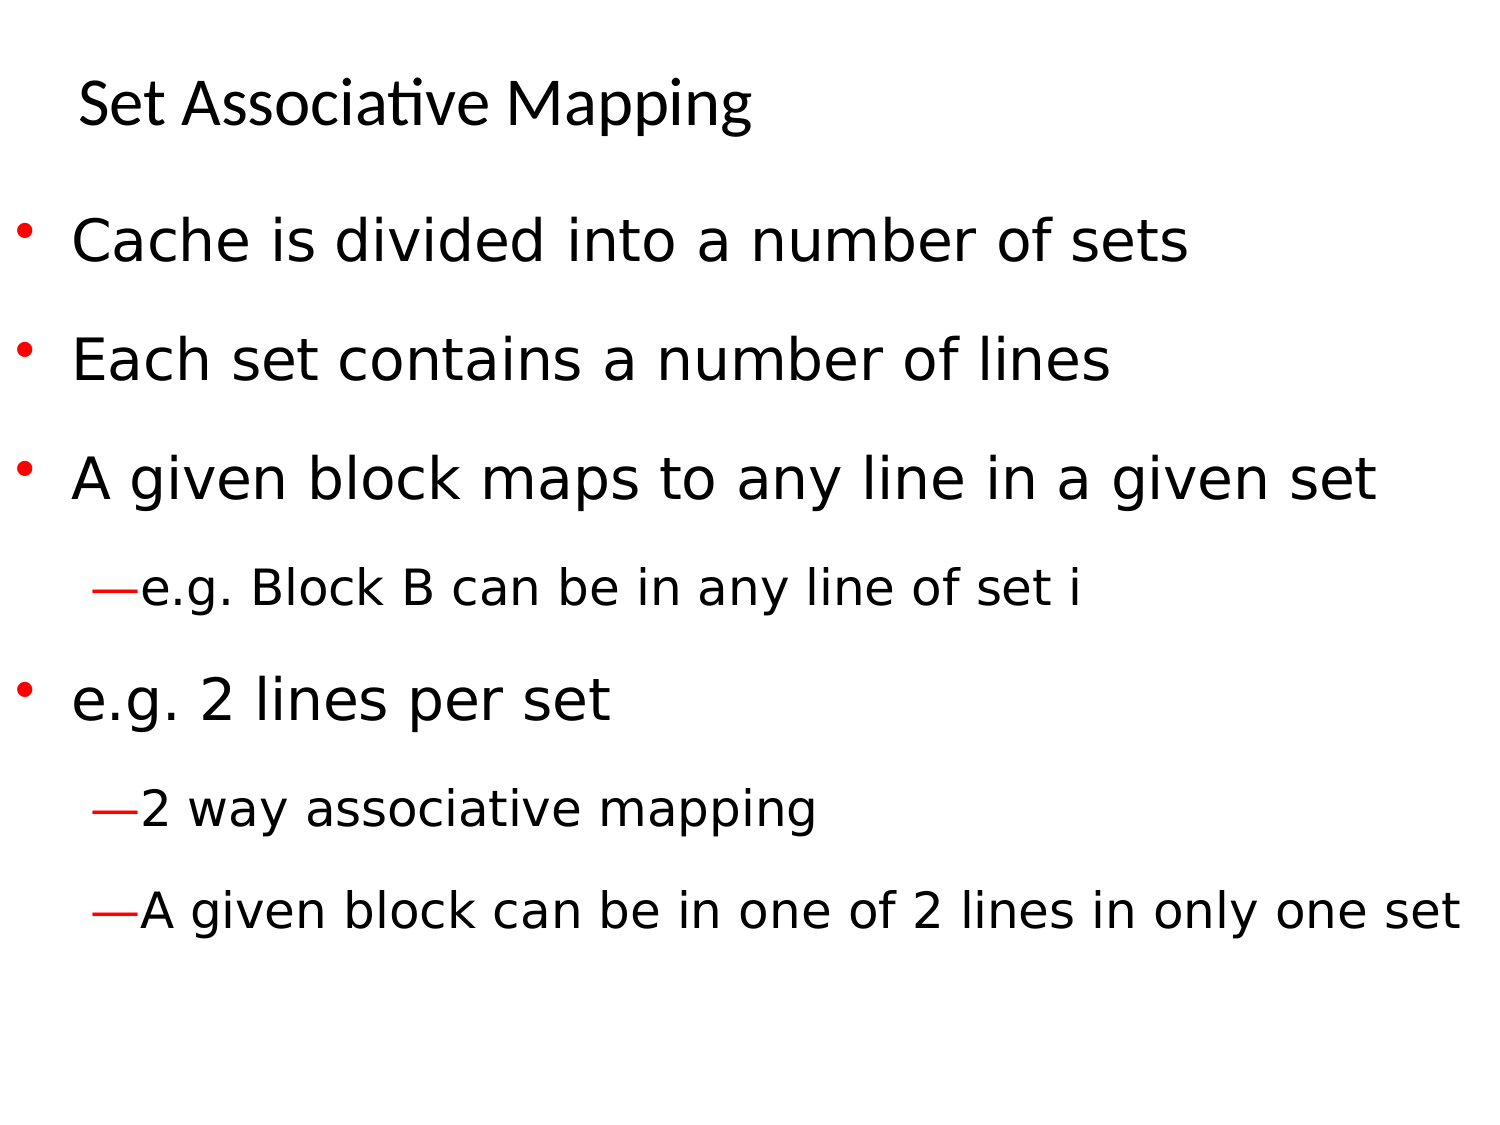

# Set Associative Mapping
Cache is divided into a number of sets
Each set contains a number of lines
A given block maps to any line in a given set
—e.g. Block B can be in any line of set i
e.g. 2 lines per set
—2 way associative mapping
—A given block can be in one of 2 lines in only one set